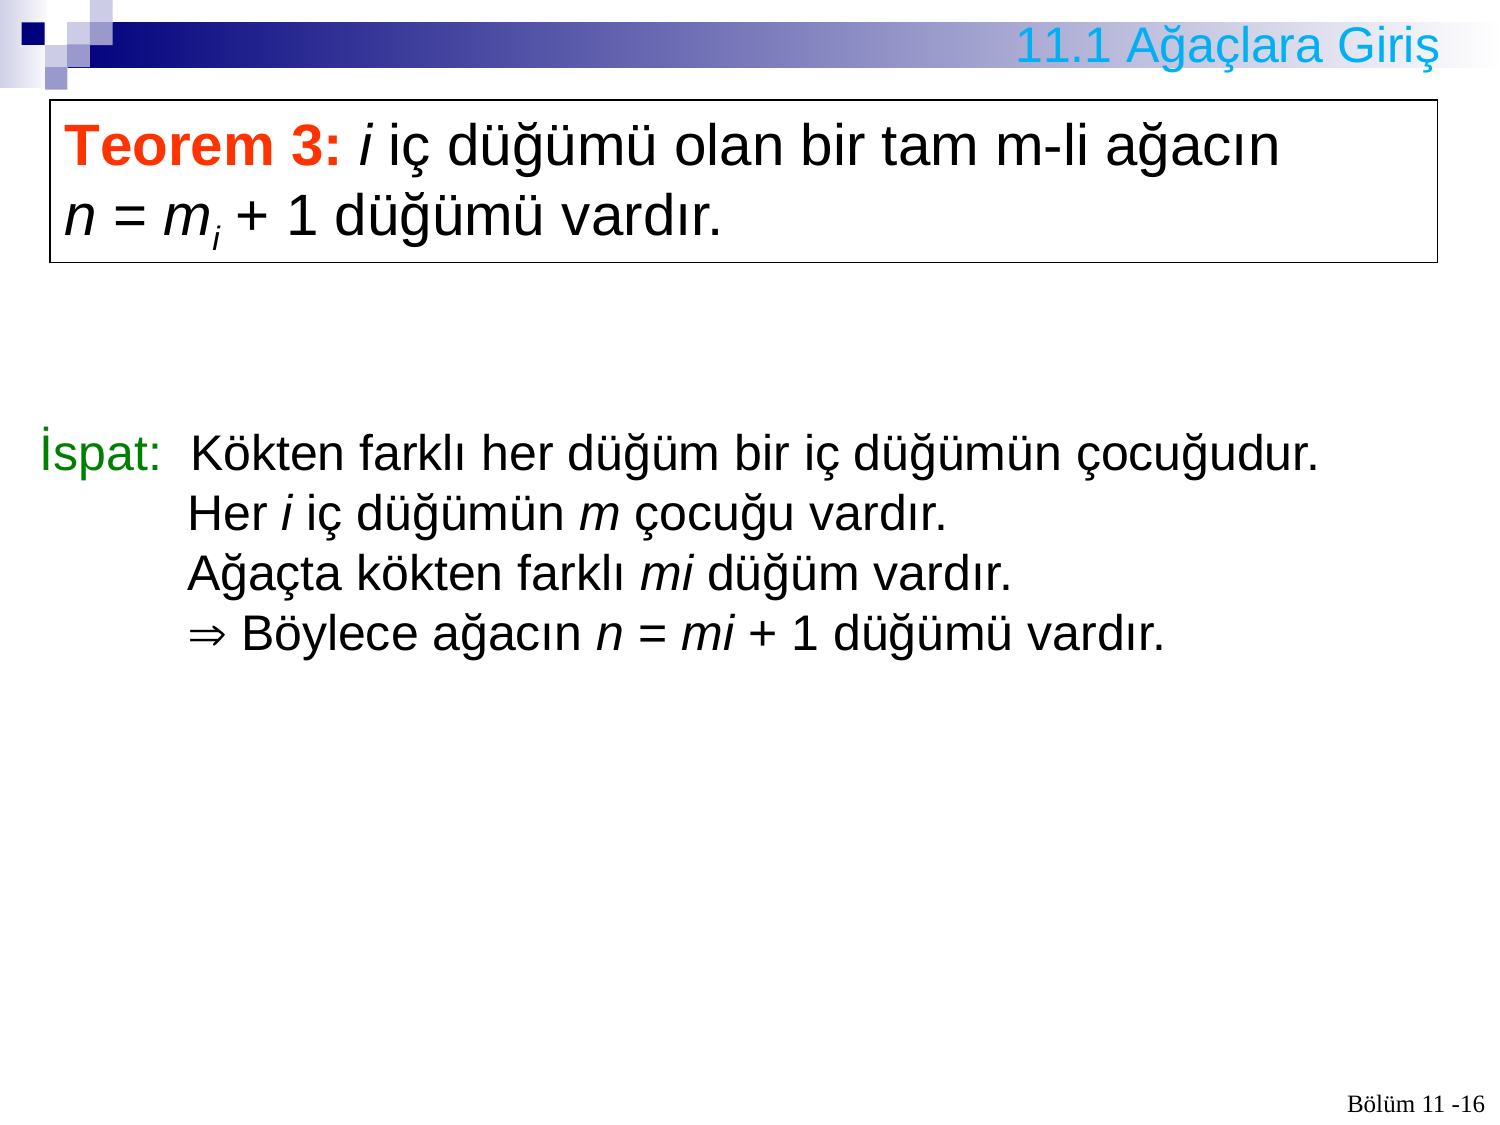

# 11.1 Ağaçlara Giriş
Teorem 3: i iç düğümü olan bir tam m-li ağacın
n = mi + 1 düğümü vardır.
İspat:  Kökten farklı her düğüm bir iç düğümün çocuğudur.
Her i iç düğümün m çocuğu vardır.
Ağaçta kökten farklı mi düğüm vardır.
⇒ Böylece ağacın n = mi + 1 düğümü vardır.
Bölüm 11 -16